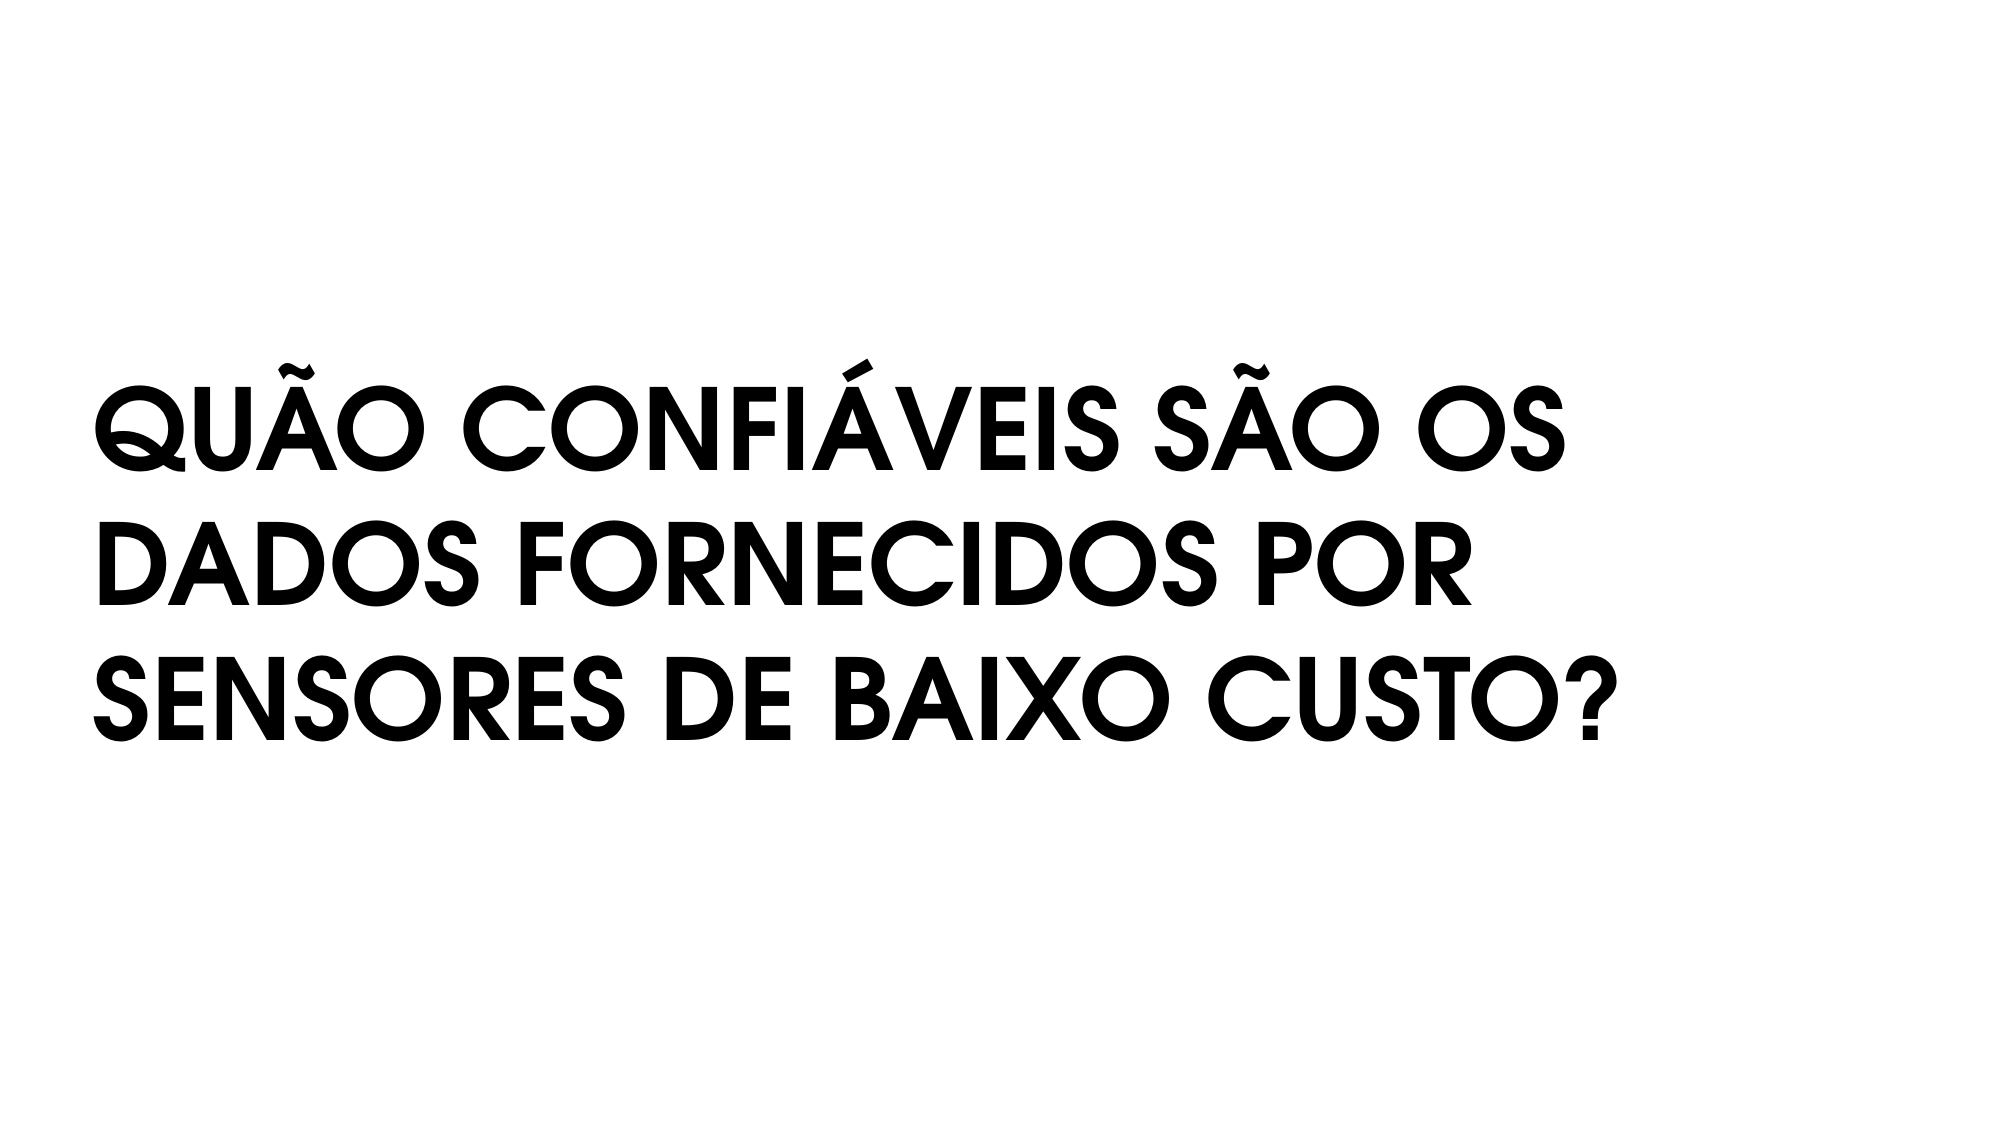

- CLASSIFICAÇÃO: Classificar a qualidade do ar com base na concentração de CO(GT)

- REGRESSÃO: Predição contínua dos valores reais de CO(GT).

- Avaliar a eficácia dos sensores de baixo custo em prever valores reais de concentração de poluentes.

- Verificar se modelos de Machine Learning podem corrigir ou estimar com precisão as leituras reais (GT) a partir dos sensores mais baratos.
QUÃO CONFIÁVEIS SÃO OS DADOS FORNECIDOS POR SENSORES DE BAIXO CUSTO?
OBJETIVO